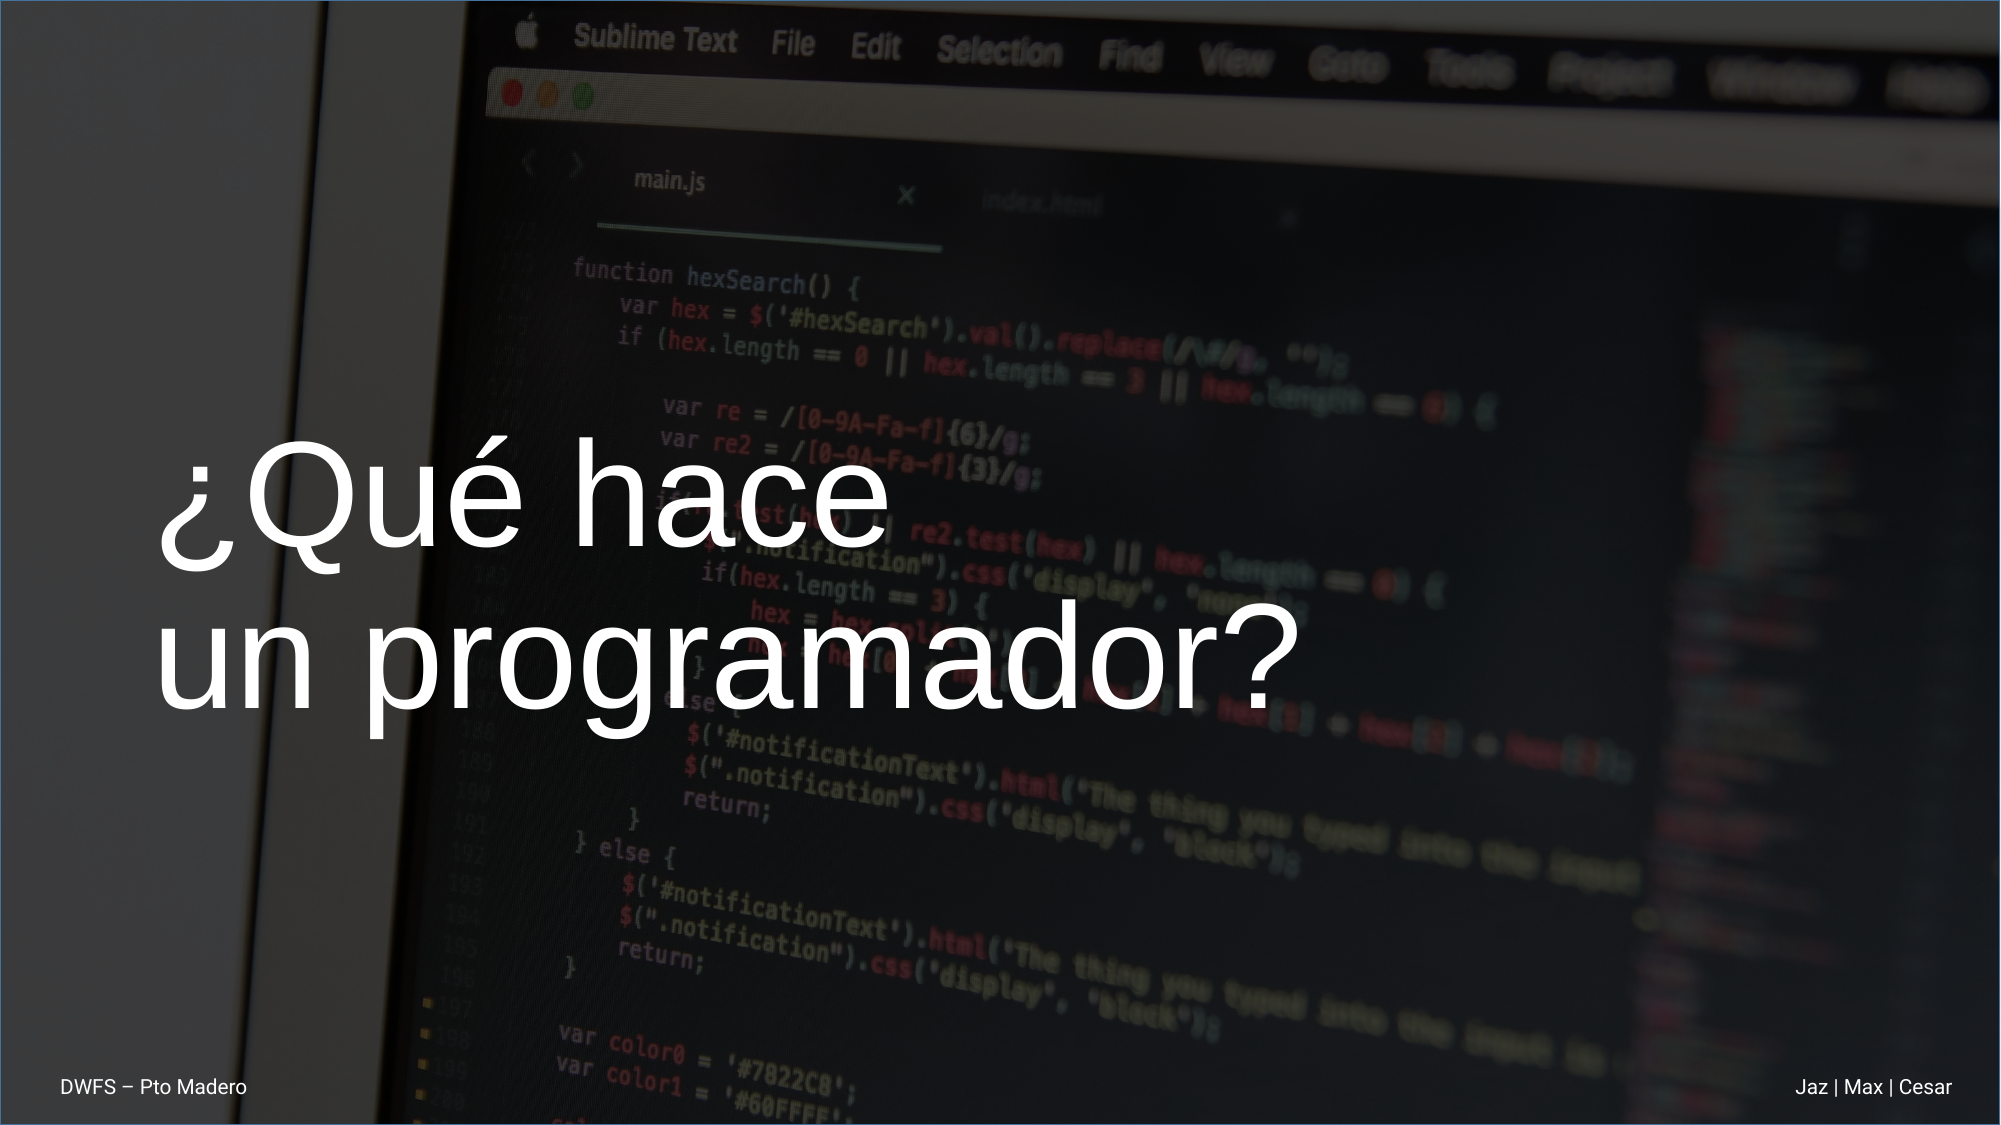

¿Qué hace
un programador?
DWFS – Pto Madero
Jaz | Max | Cesar